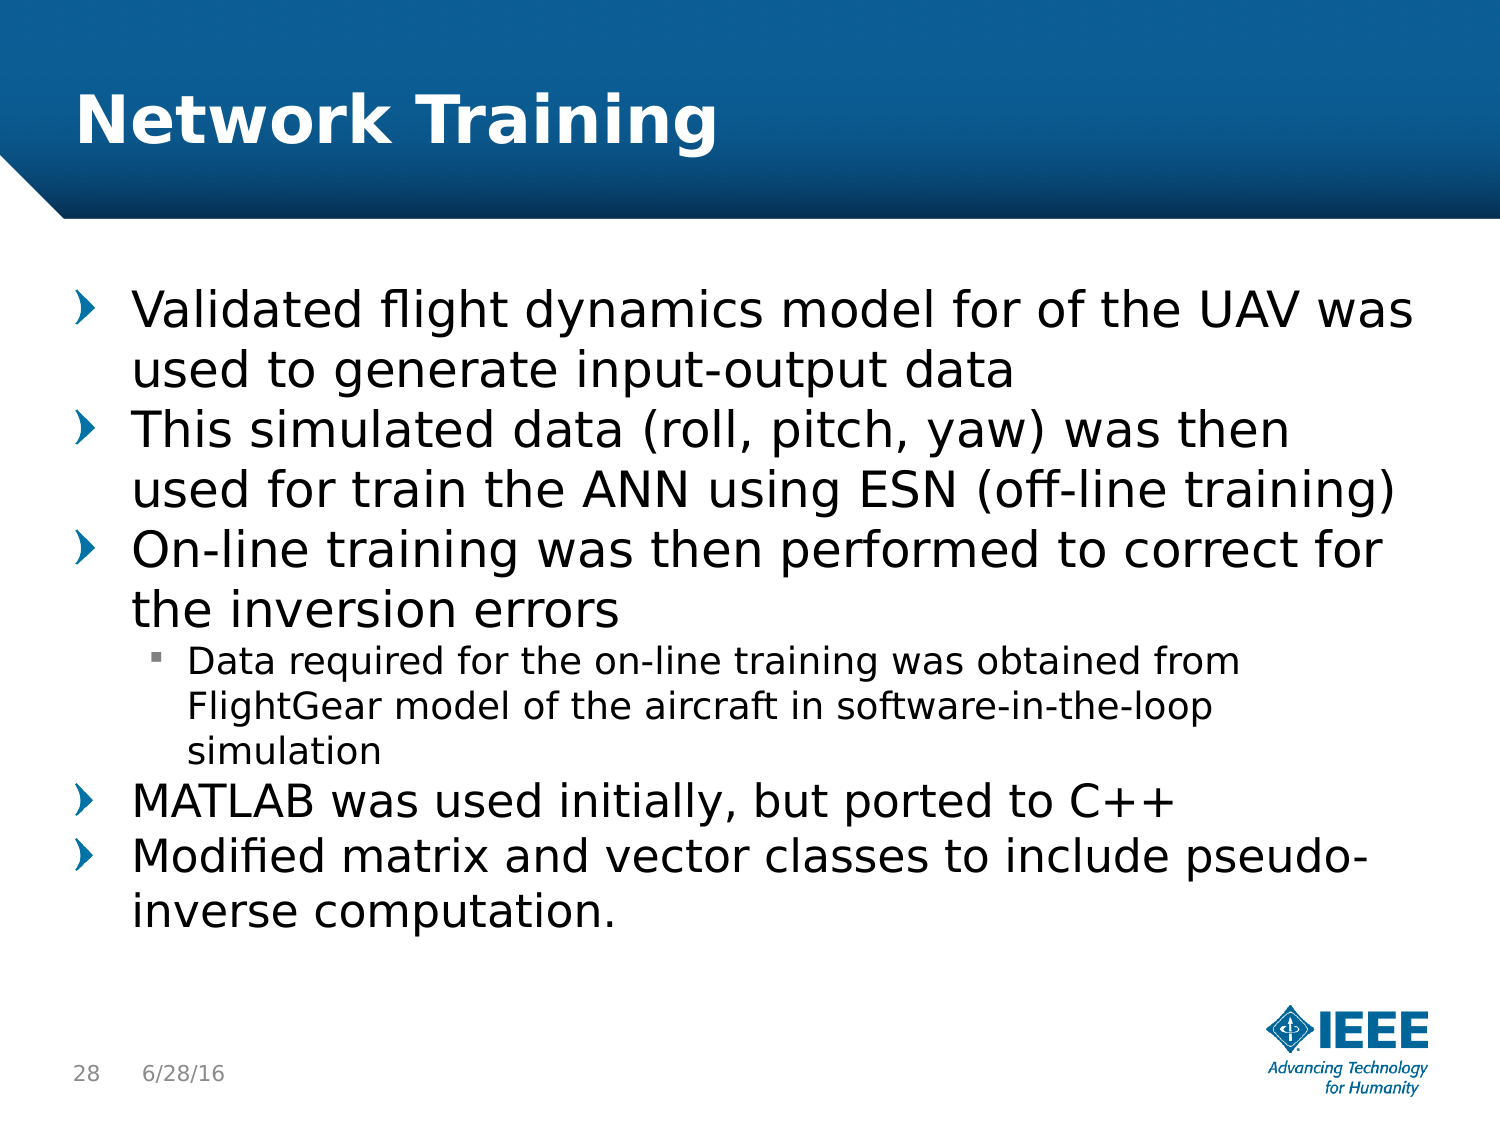

Network Training
Validated flight dynamics model for of the UAV was used to generate input-output data
This simulated data (roll, pitch, yaw) was then used for train the ANN using ESN (off-line training)
On-line training was then performed to correct for the inversion errors
Data required for the on-line training was obtained from FlightGear model of the aircraft in software-in-the-loop simulation
MATLAB was used initially, but ported to C++
Modified matrix and vector classes to include pseudo-inverse computation.

28
6/28/16